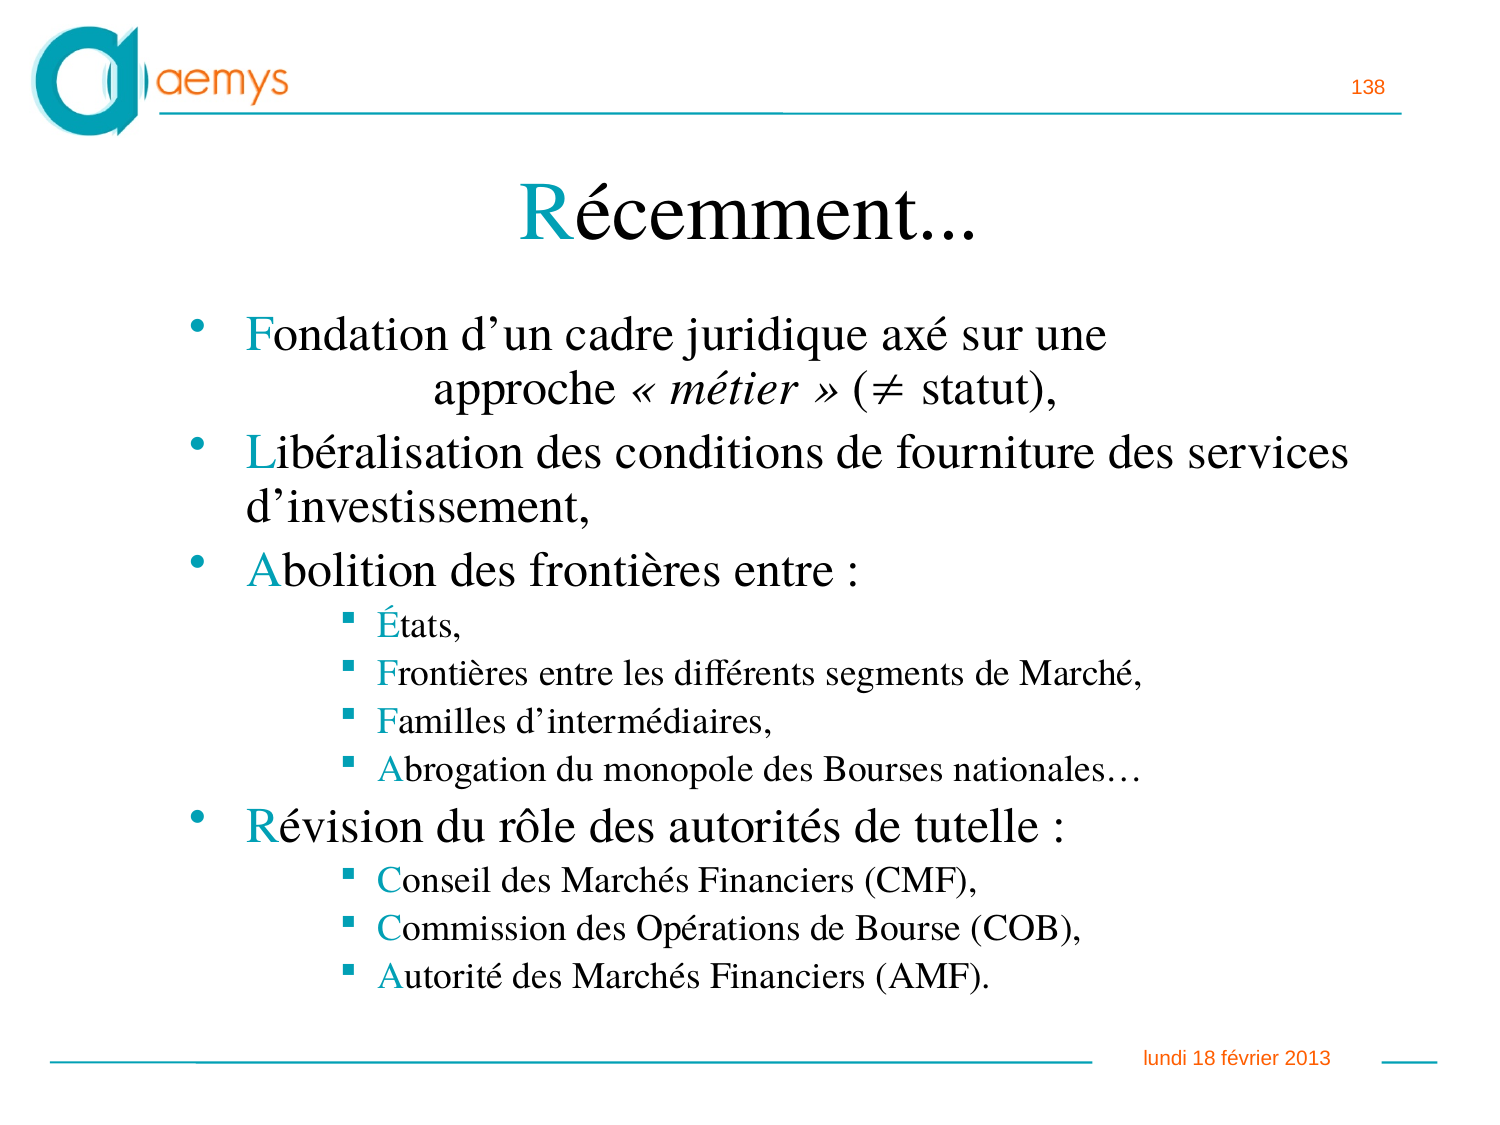

Récemment...
Fondation d’un cadre juridique axé sur une                                      approche « métier » (≠ statut),
Libéralisation des conditions de fourniture des services d’investissement,
Abolition des frontières entre :
États,
Frontières entre les différents segments de Marché,
Familles d’intermédiaires,
Abrogation du monopole des Bourses nationales…
Révision du rôle des autorités de tutelle :
Conseil des Marchés Financiers (CMF),
Commission des Opérations de Bourse (COB),
Autorité des Marchés Financiers (AMF).